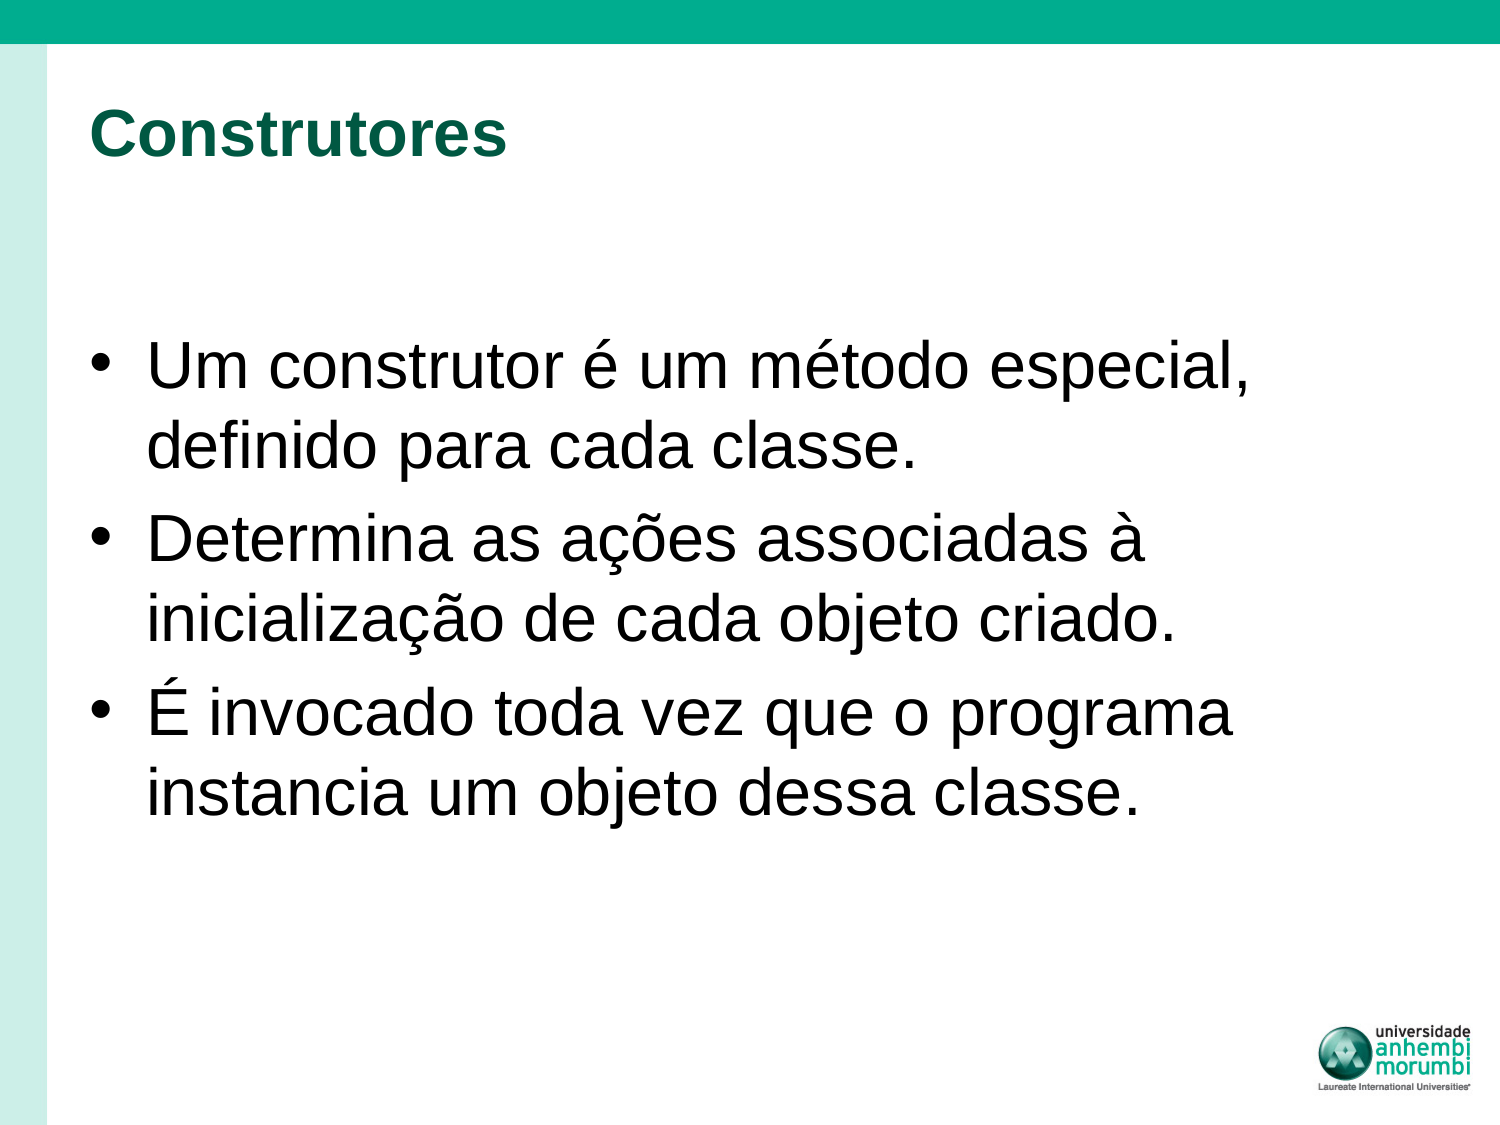

# Construtores
Um construtor é um método especial, definido para cada classe.
Determina as ações associadas à inicialização de cada objeto criado.
É invocado toda vez que o programa instancia um objeto dessa classe.